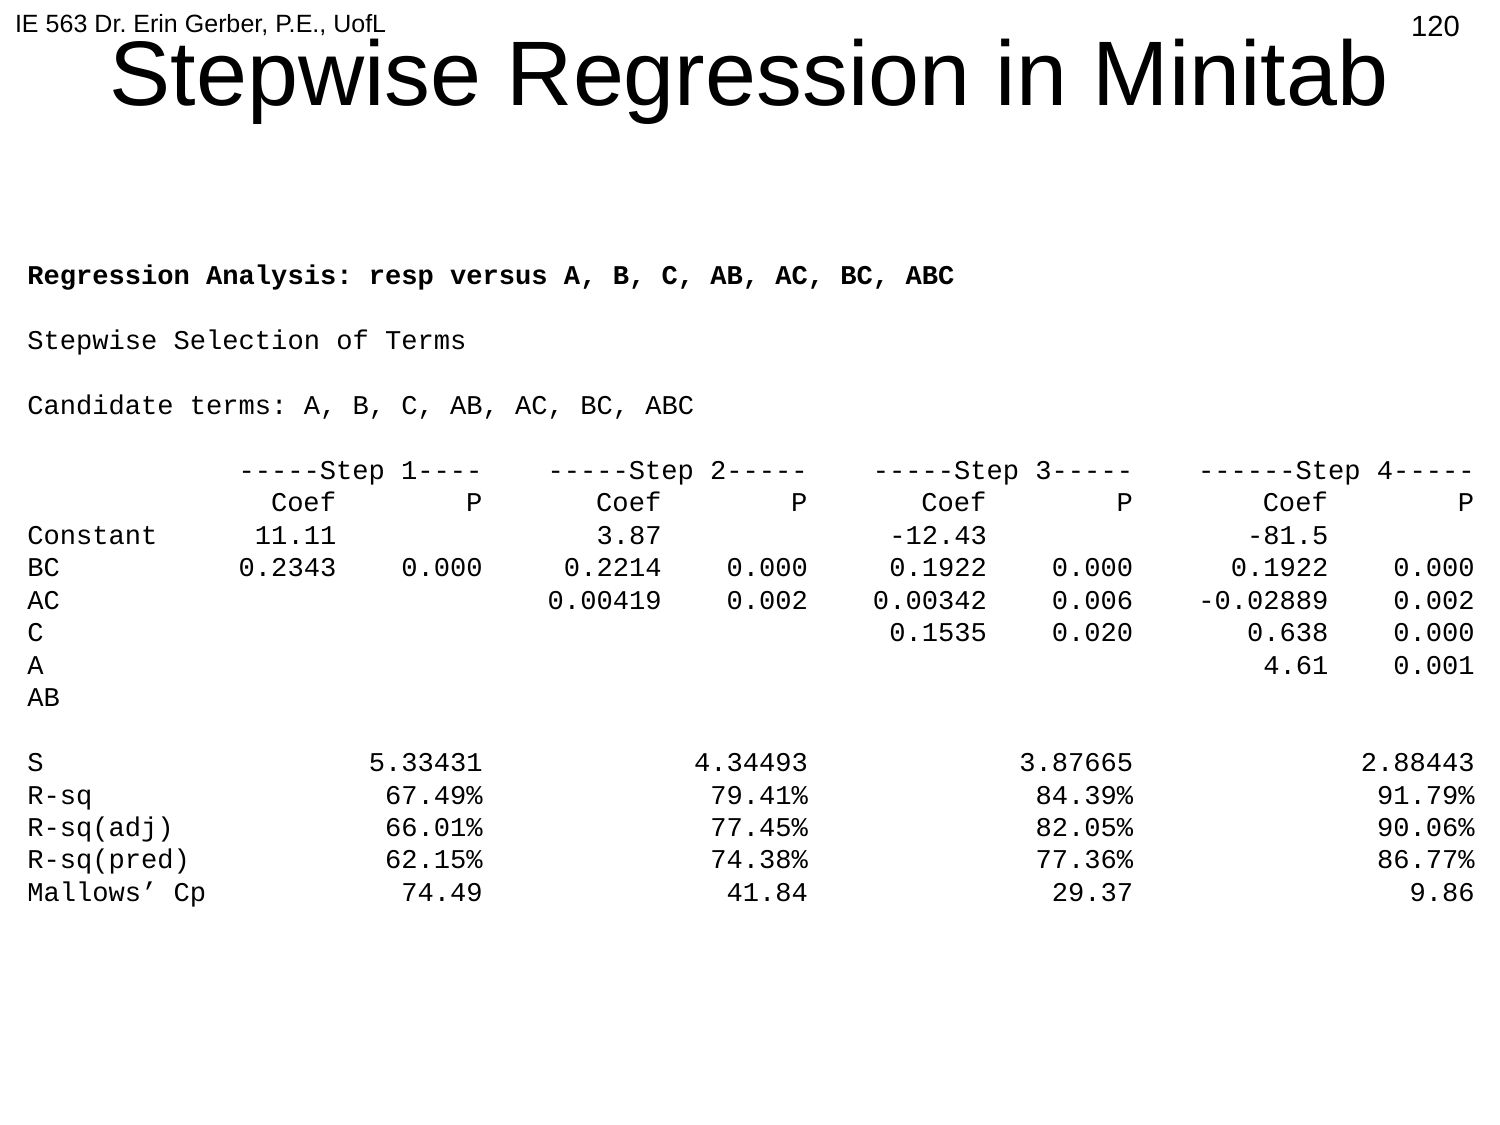

IE 563 Dr. Erin Gerber, P.E., UofL
120
# Stepwise Regression in Minitab
Regression Analysis: resp versus A, B, C, AB, AC, BC, ABC

Stepwise Selection of Terms

Candidate terms: A, B, C, AB, AC, BC, ABC

             -----Step 1----    -----Step 2-----    -----Step 3-----    ------Step 4-----
               Coef        P       Coef        P       Coef        P        Coef        P
Constant      11.11                3.87              -12.43                -81.5
BC           0.2343    0.000     0.2214    0.000     0.1922    0.000      0.1922    0.000
AC                              0.00419    0.002    0.00342    0.006    -0.02889    0.002
C                                                    0.1535    0.020       0.638    0.000
A                                                                           4.61    0.001
AB

S                    5.33431             4.34493             3.87665              2.88443
R-sq                  67.49%              79.41%              84.39%               91.79%
R-sq(adj)             66.01%              77.45%              82.05%               90.06%
R-sq(pred)            62.15%              74.38%              77.36%               86.77%
Mallows’ Cp            74.49               41.84               29.37                 9.86